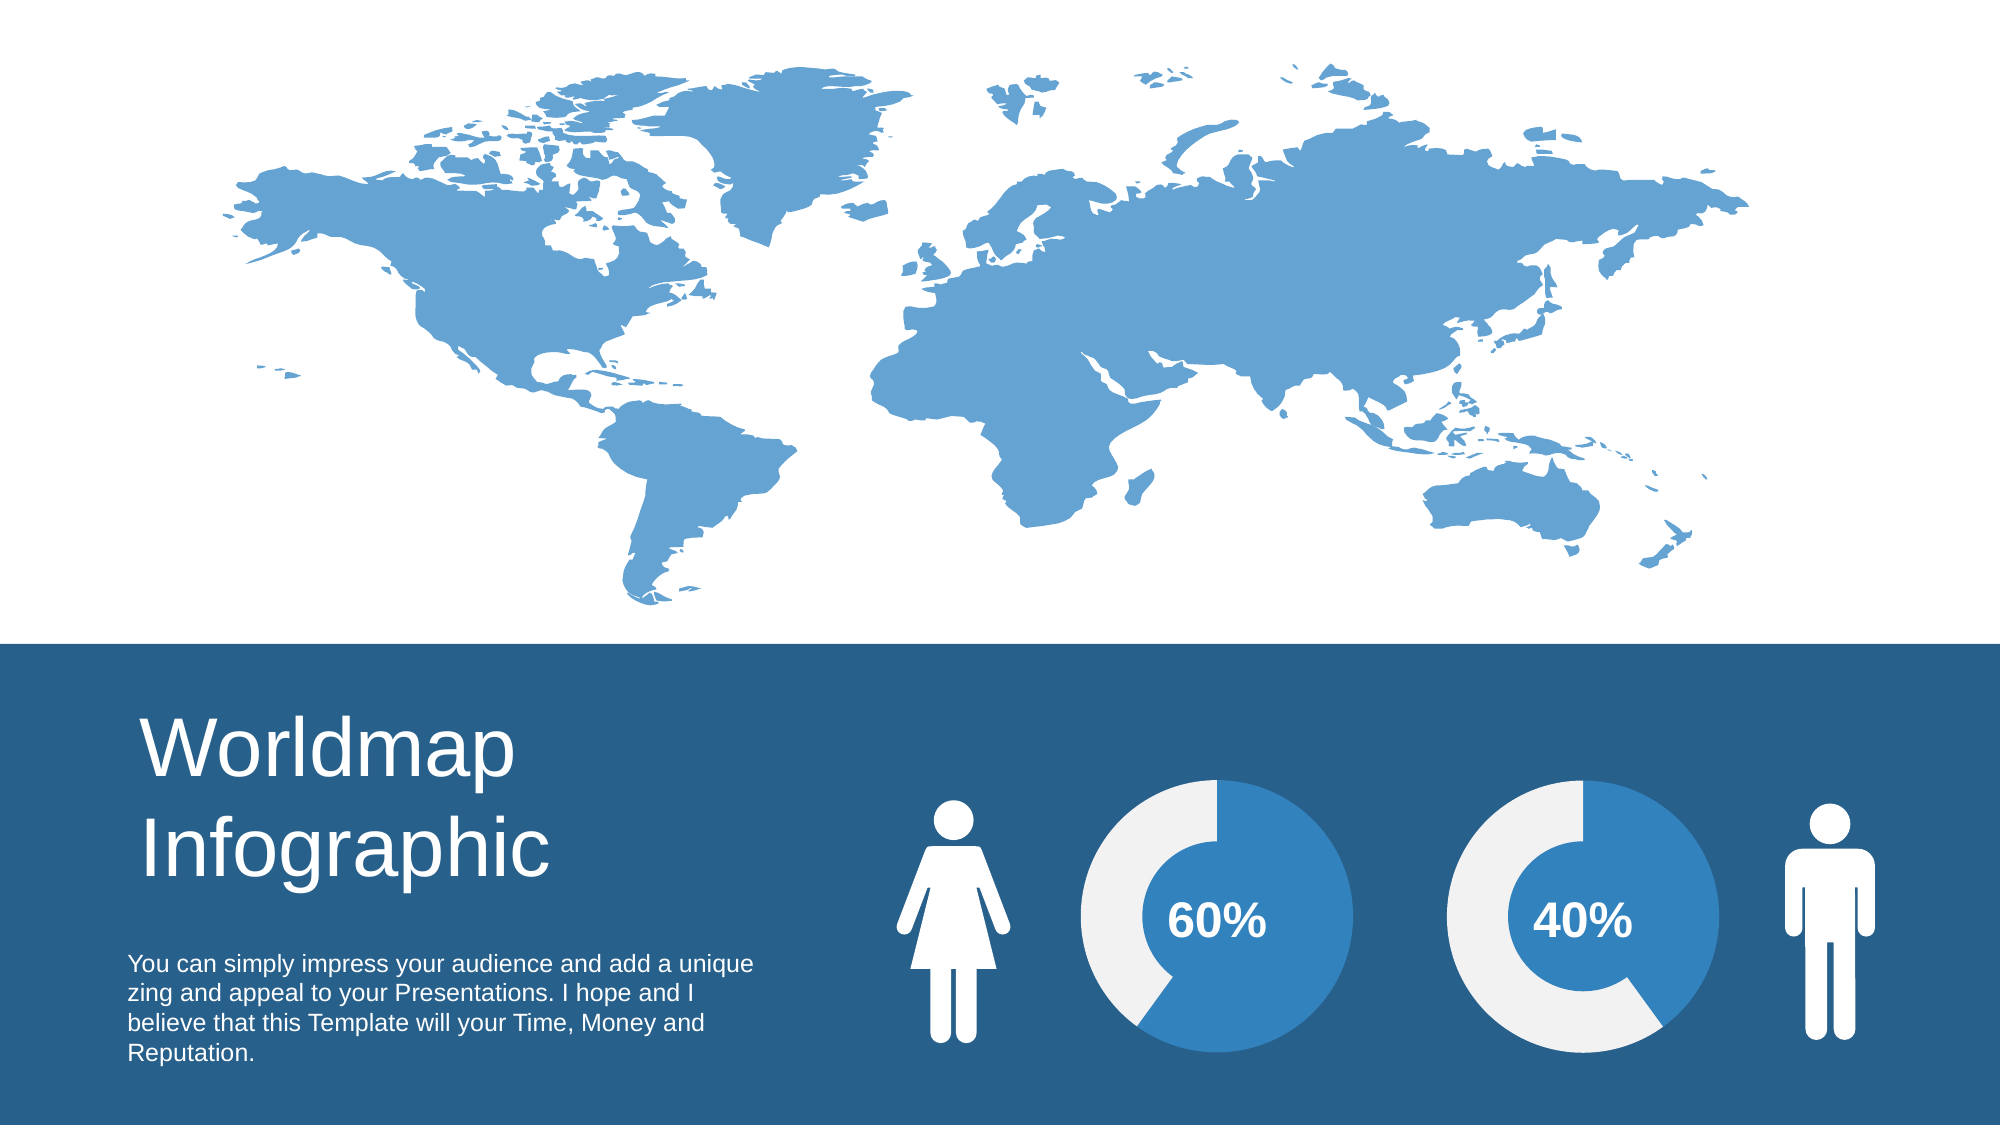

Worldmap Infographic

### Chart

| Category | % |
|---|---|
| colored | 60.0 |
| blank | 40.0 |

### Chart

| Category | % |
|---|---|
| colored | 40.0 |
| blank | 60.0 |

60%
40%
You can simply impress your audience and add a unique zing and appeal to your Presentations. I hope and I believe that this Template will your Time, Money and Reputation.